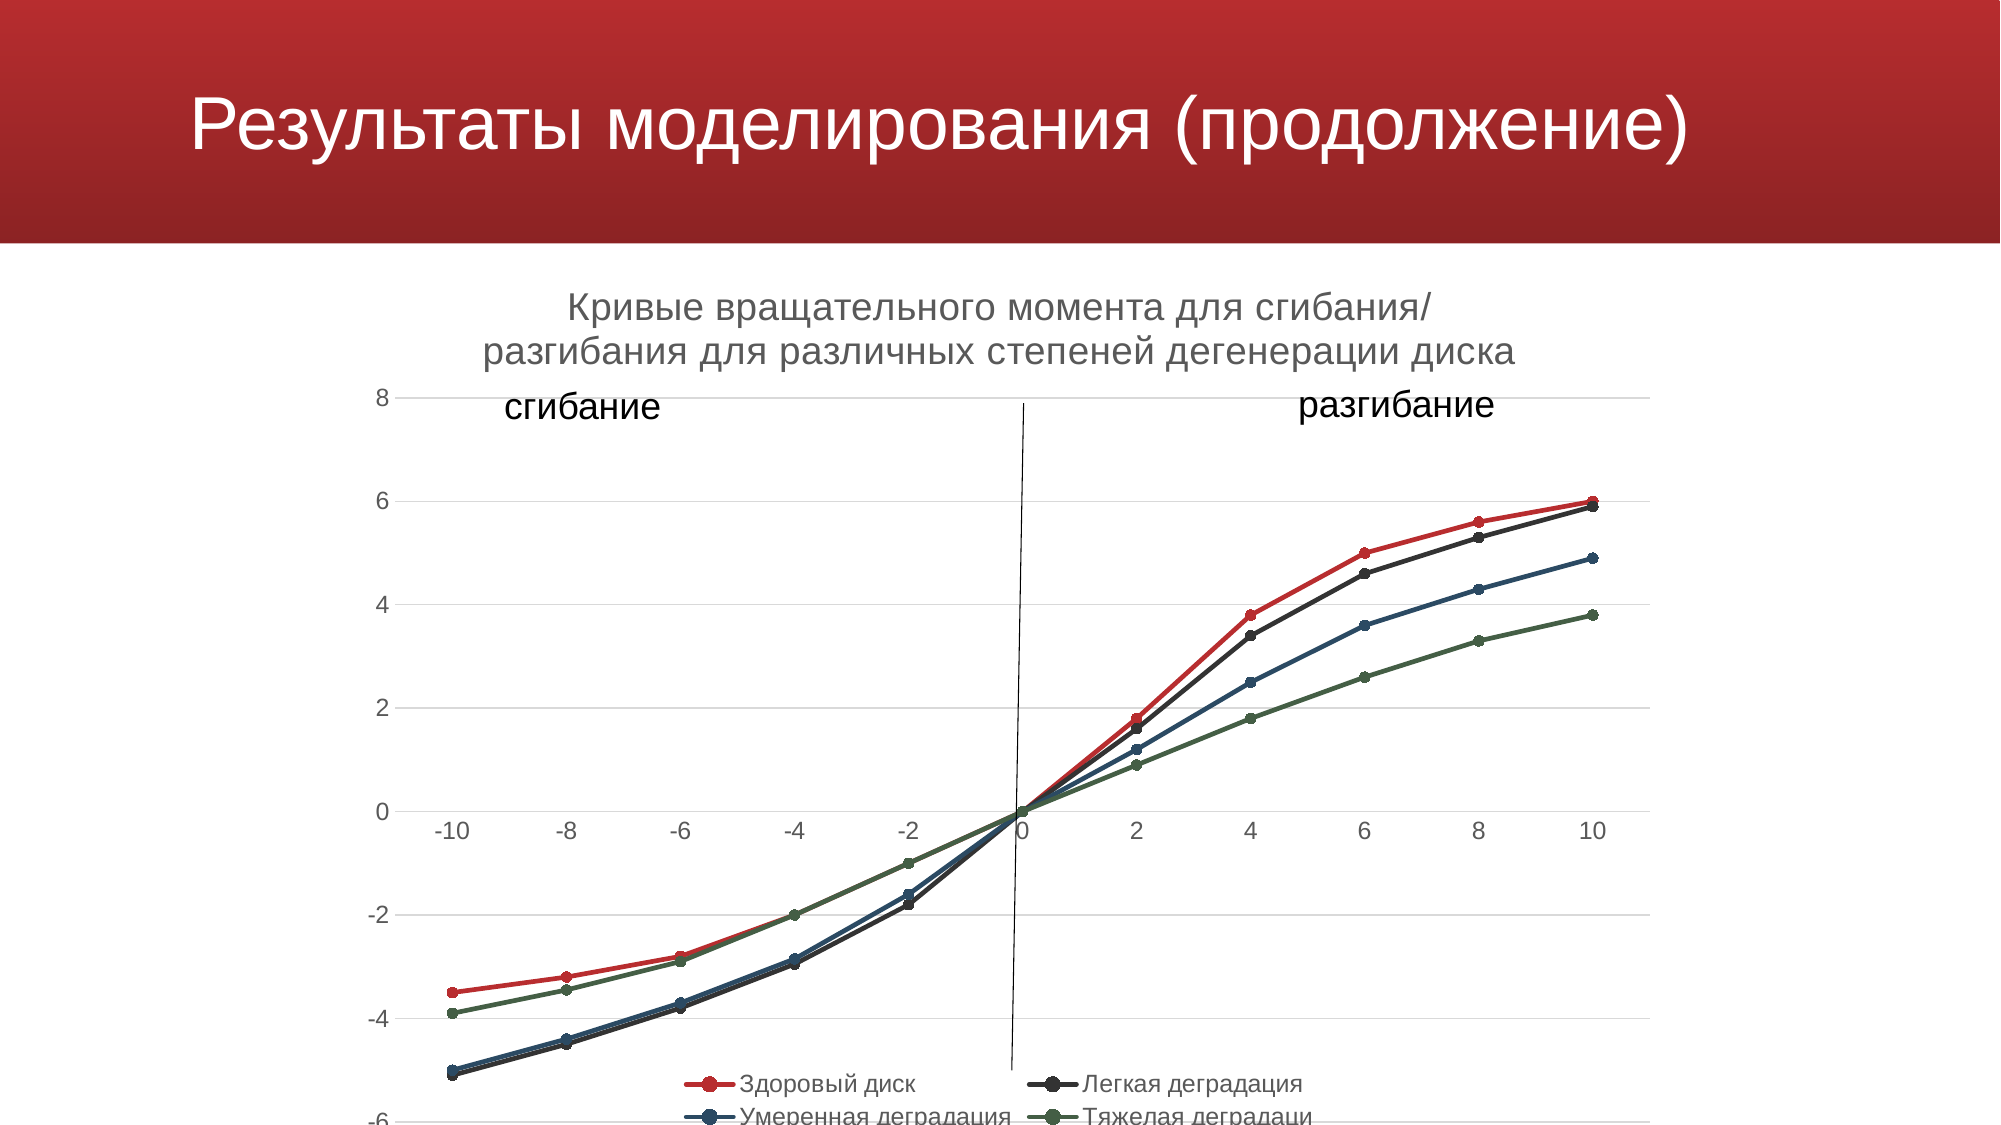

# Результаты моделирования (продолжение)

### Chart: Кривые вращательного момента для сгибания/разгибания для различных степеней дегенерации диска

| Category | Здоровый диск | Легкая деградация | Умеренная деградация | Тяжелая деградаци |
|---|---|---|---|---|
| -10 | -3.5 | -5.1 | -5.0 | -3.9 |
| -8 | -3.2 | -4.5 | -4.4 | -3.45 |
| -6 | -2.8 | -3.8 | -3.7 | -2.9 |
| -4 | -2.0 | -2.95 | -2.85 | -2.0 |
| -2 | -1.0 | -1.8 | -1.6 | -1.0 |
| 0 | 0.0 | 0.0 | 0.0 | 0.0 |
| 2 | 1.8 | 1.6 | 1.2 | 0.9 |
| 4 | 3.8 | 3.4 | 2.5 | 1.8 |
| 6 | 5.0 | 4.6 | 3.6 | 2.6 |
| 8 | 5.6 | 5.3 | 4.3 | 3.3 |
| 10 | 6.0 | 5.9 | 4.9 | 3.8 |
разгибание
сгибание